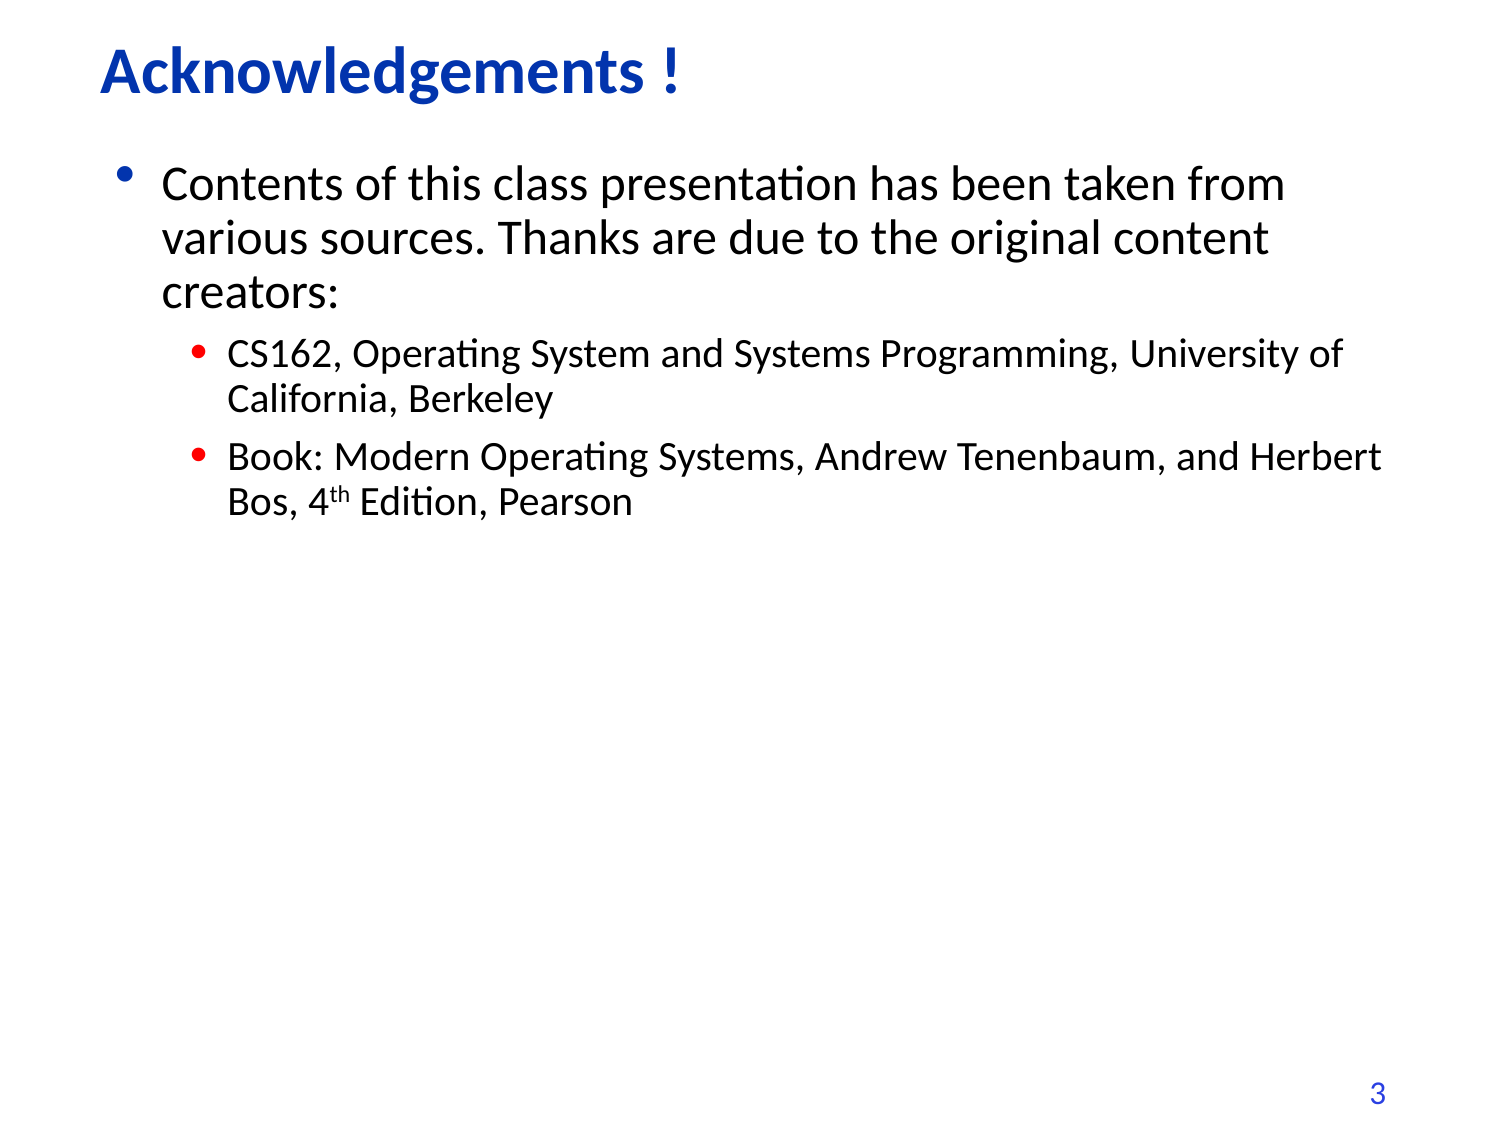

# Acknowledgements !
Contents of this class presentation has been taken from various sources. Thanks are due to the original content creators:
CS162, Operating System and Systems Programming, University of California, Berkeley
Book: Modern Operating Systems, Andrew Tenenbaum, and Herbert Bos, 4th Edition, Pearson